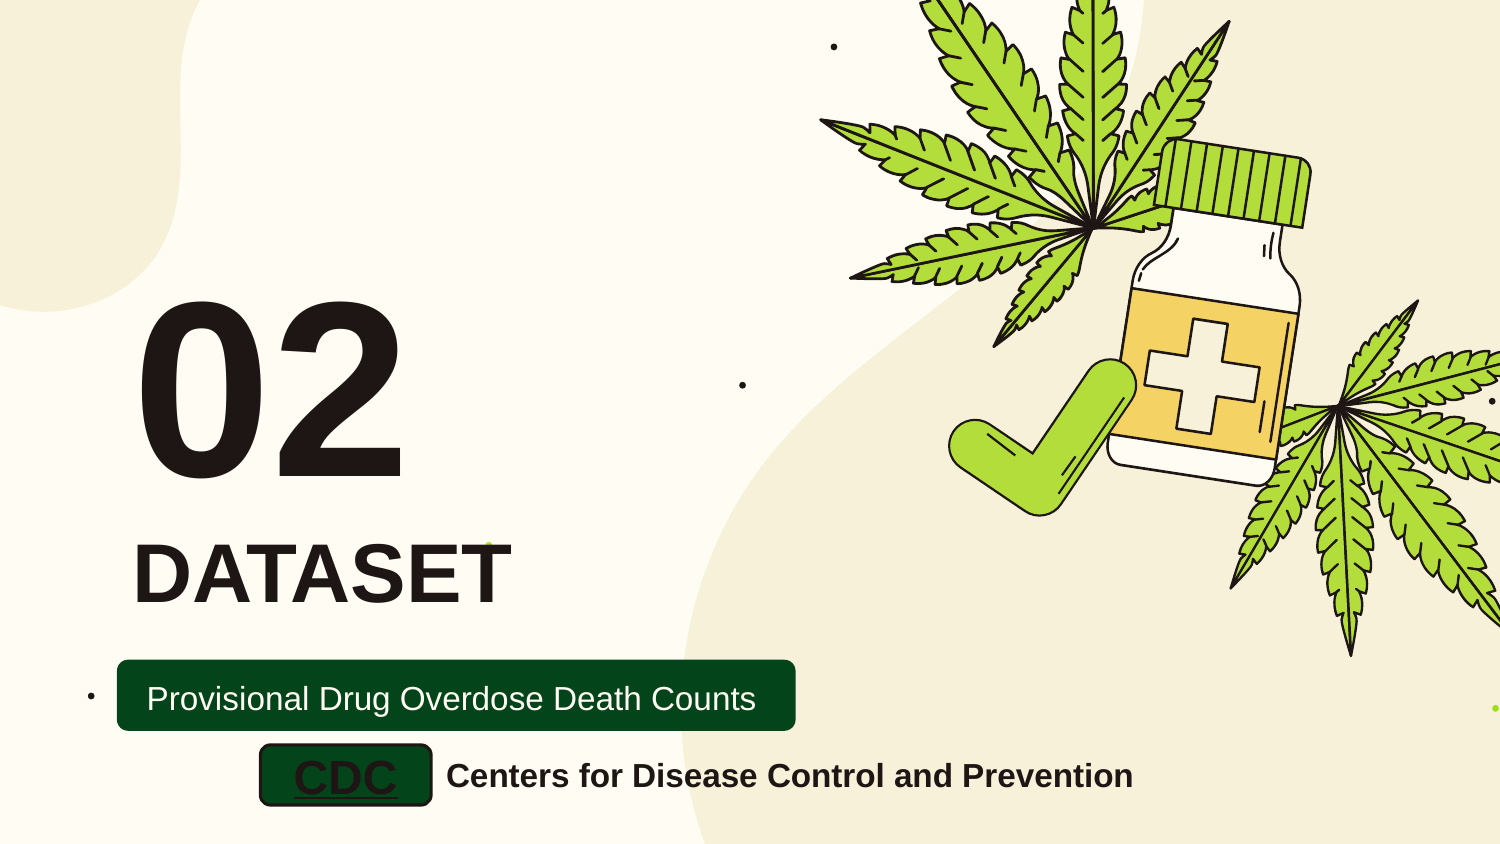

02

# DATASET

Provisional Drug Overdose Death Counts

Centers for Disease Control and Prevention
CDC